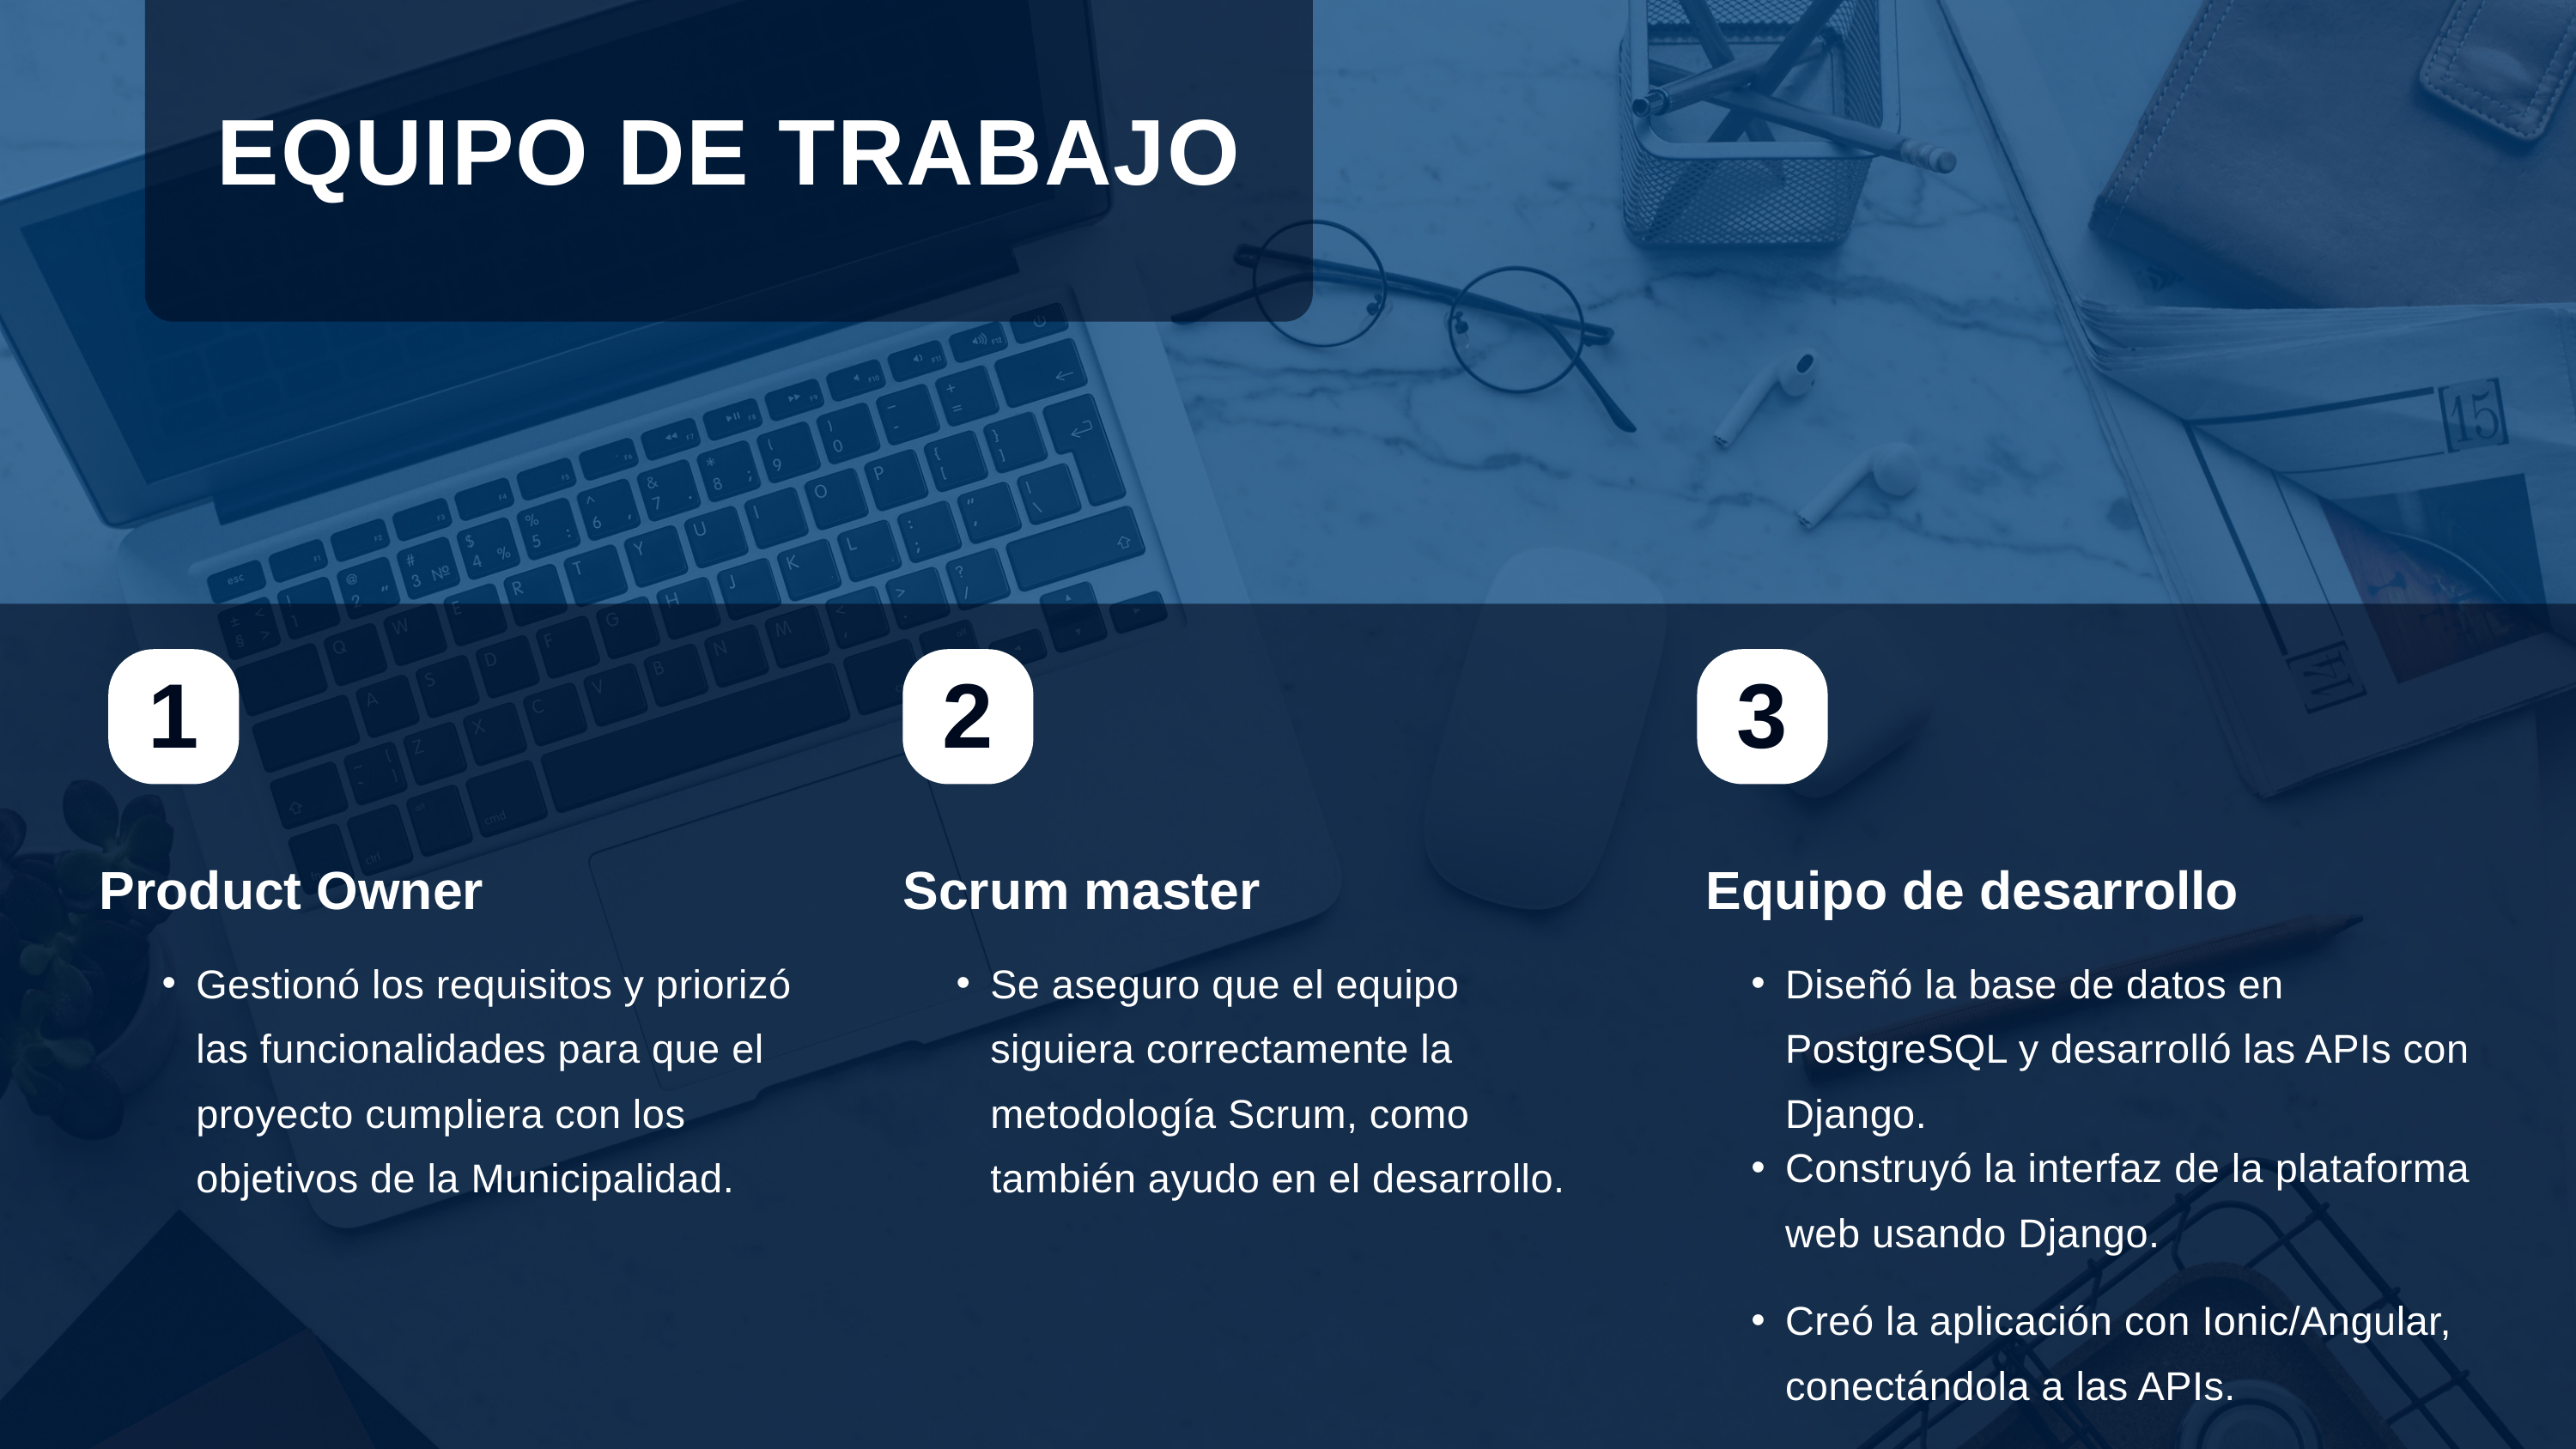

EQUIPO DE TRABAJO

1
2
3
Product Owner
Scrum master
Equipo de desarrollo
Gestionó los requisitos y priorizó las funcionalidades para que el proyecto cumpliera con los objetivos de la Municipalidad.
Se aseguro que el equipo siguiera correctamente la metodología Scrum, como también ayudo en el desarrollo.
Diseñó la base de datos en PostgreSQL y desarrolló las APIs con Django.
Construyó la interfaz de la plataforma web usando Django.
Creó la aplicación con Ionic/Angular, conectándola a las APIs.